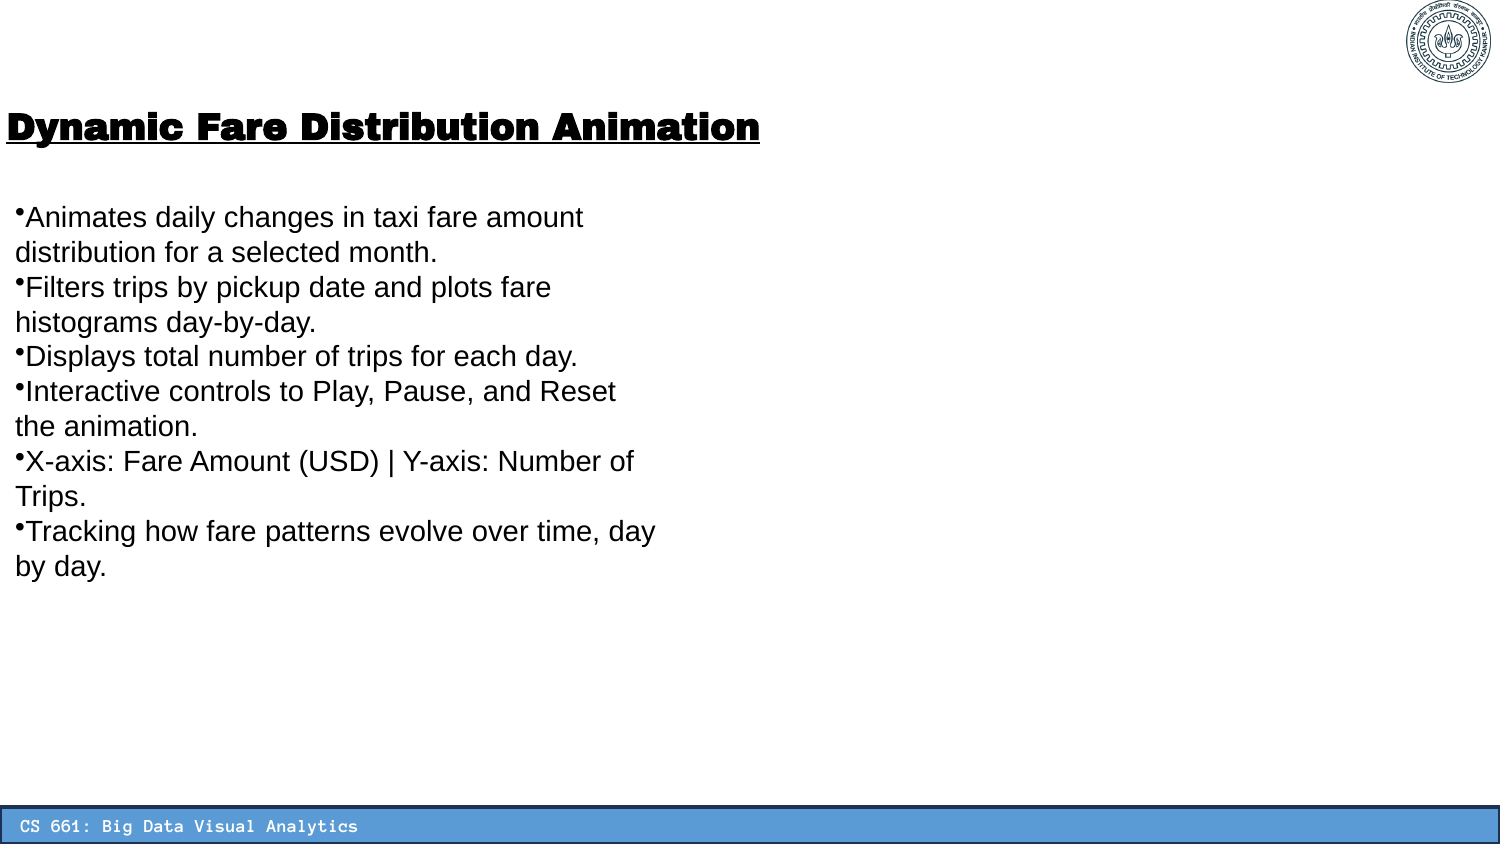

Dynamic Fare Distribution Animation
Animates daily changes in taxi fare amount distribution for a selected month.
Filters trips by pickup date and plots fare histograms day-by-day.
Displays total number of trips for each day.
Interactive controls to Play, Pause, and Reset the animation.
X-axis: Fare Amount (USD) | Y-axis: Number of Trips.
Tracking how fare patterns evolve over time, day by day.

241110008

 CS 661: Big Data Visual Analytics